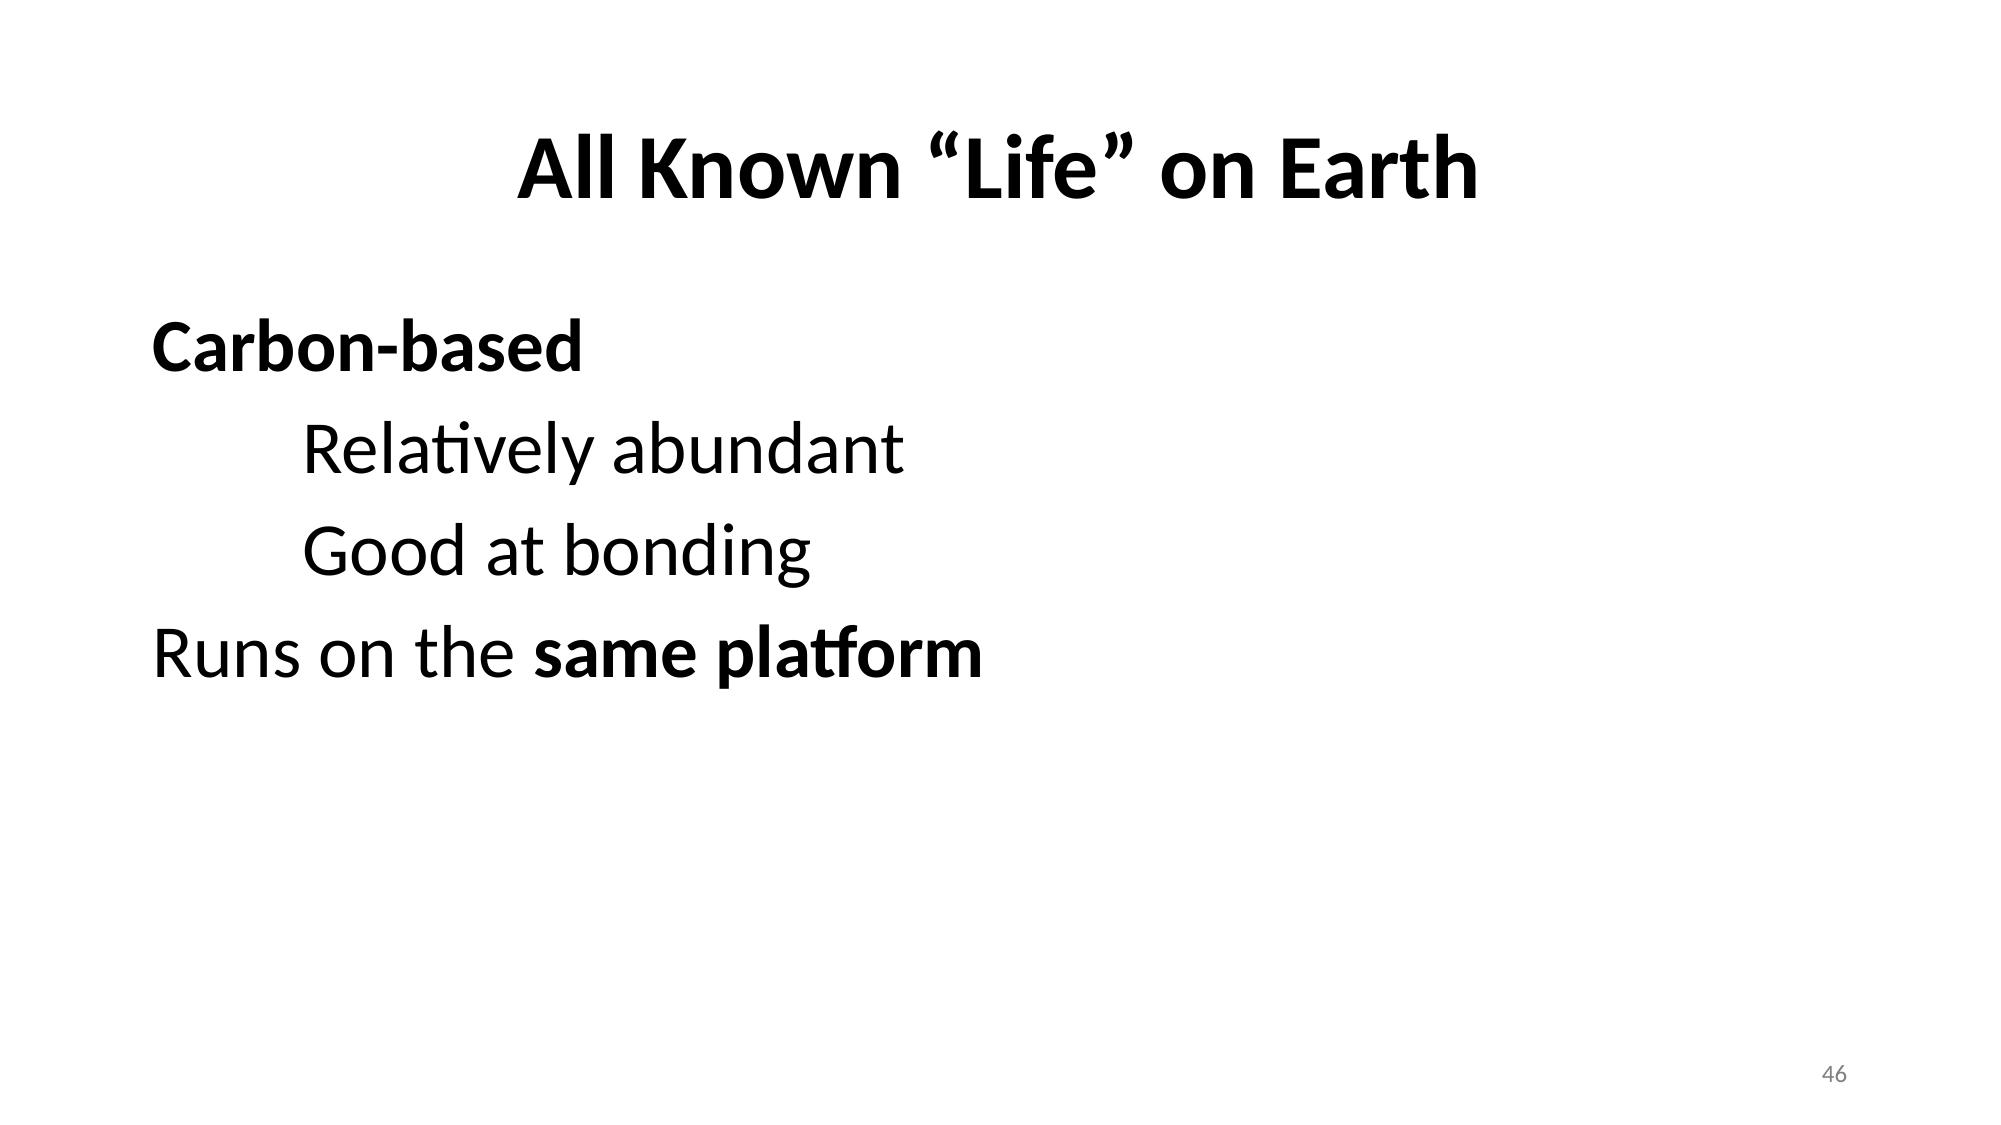

# All Known “Life” on Earth
Carbon-based
	Relatively abundant
	Good at bonding
Runs on the same platform

46